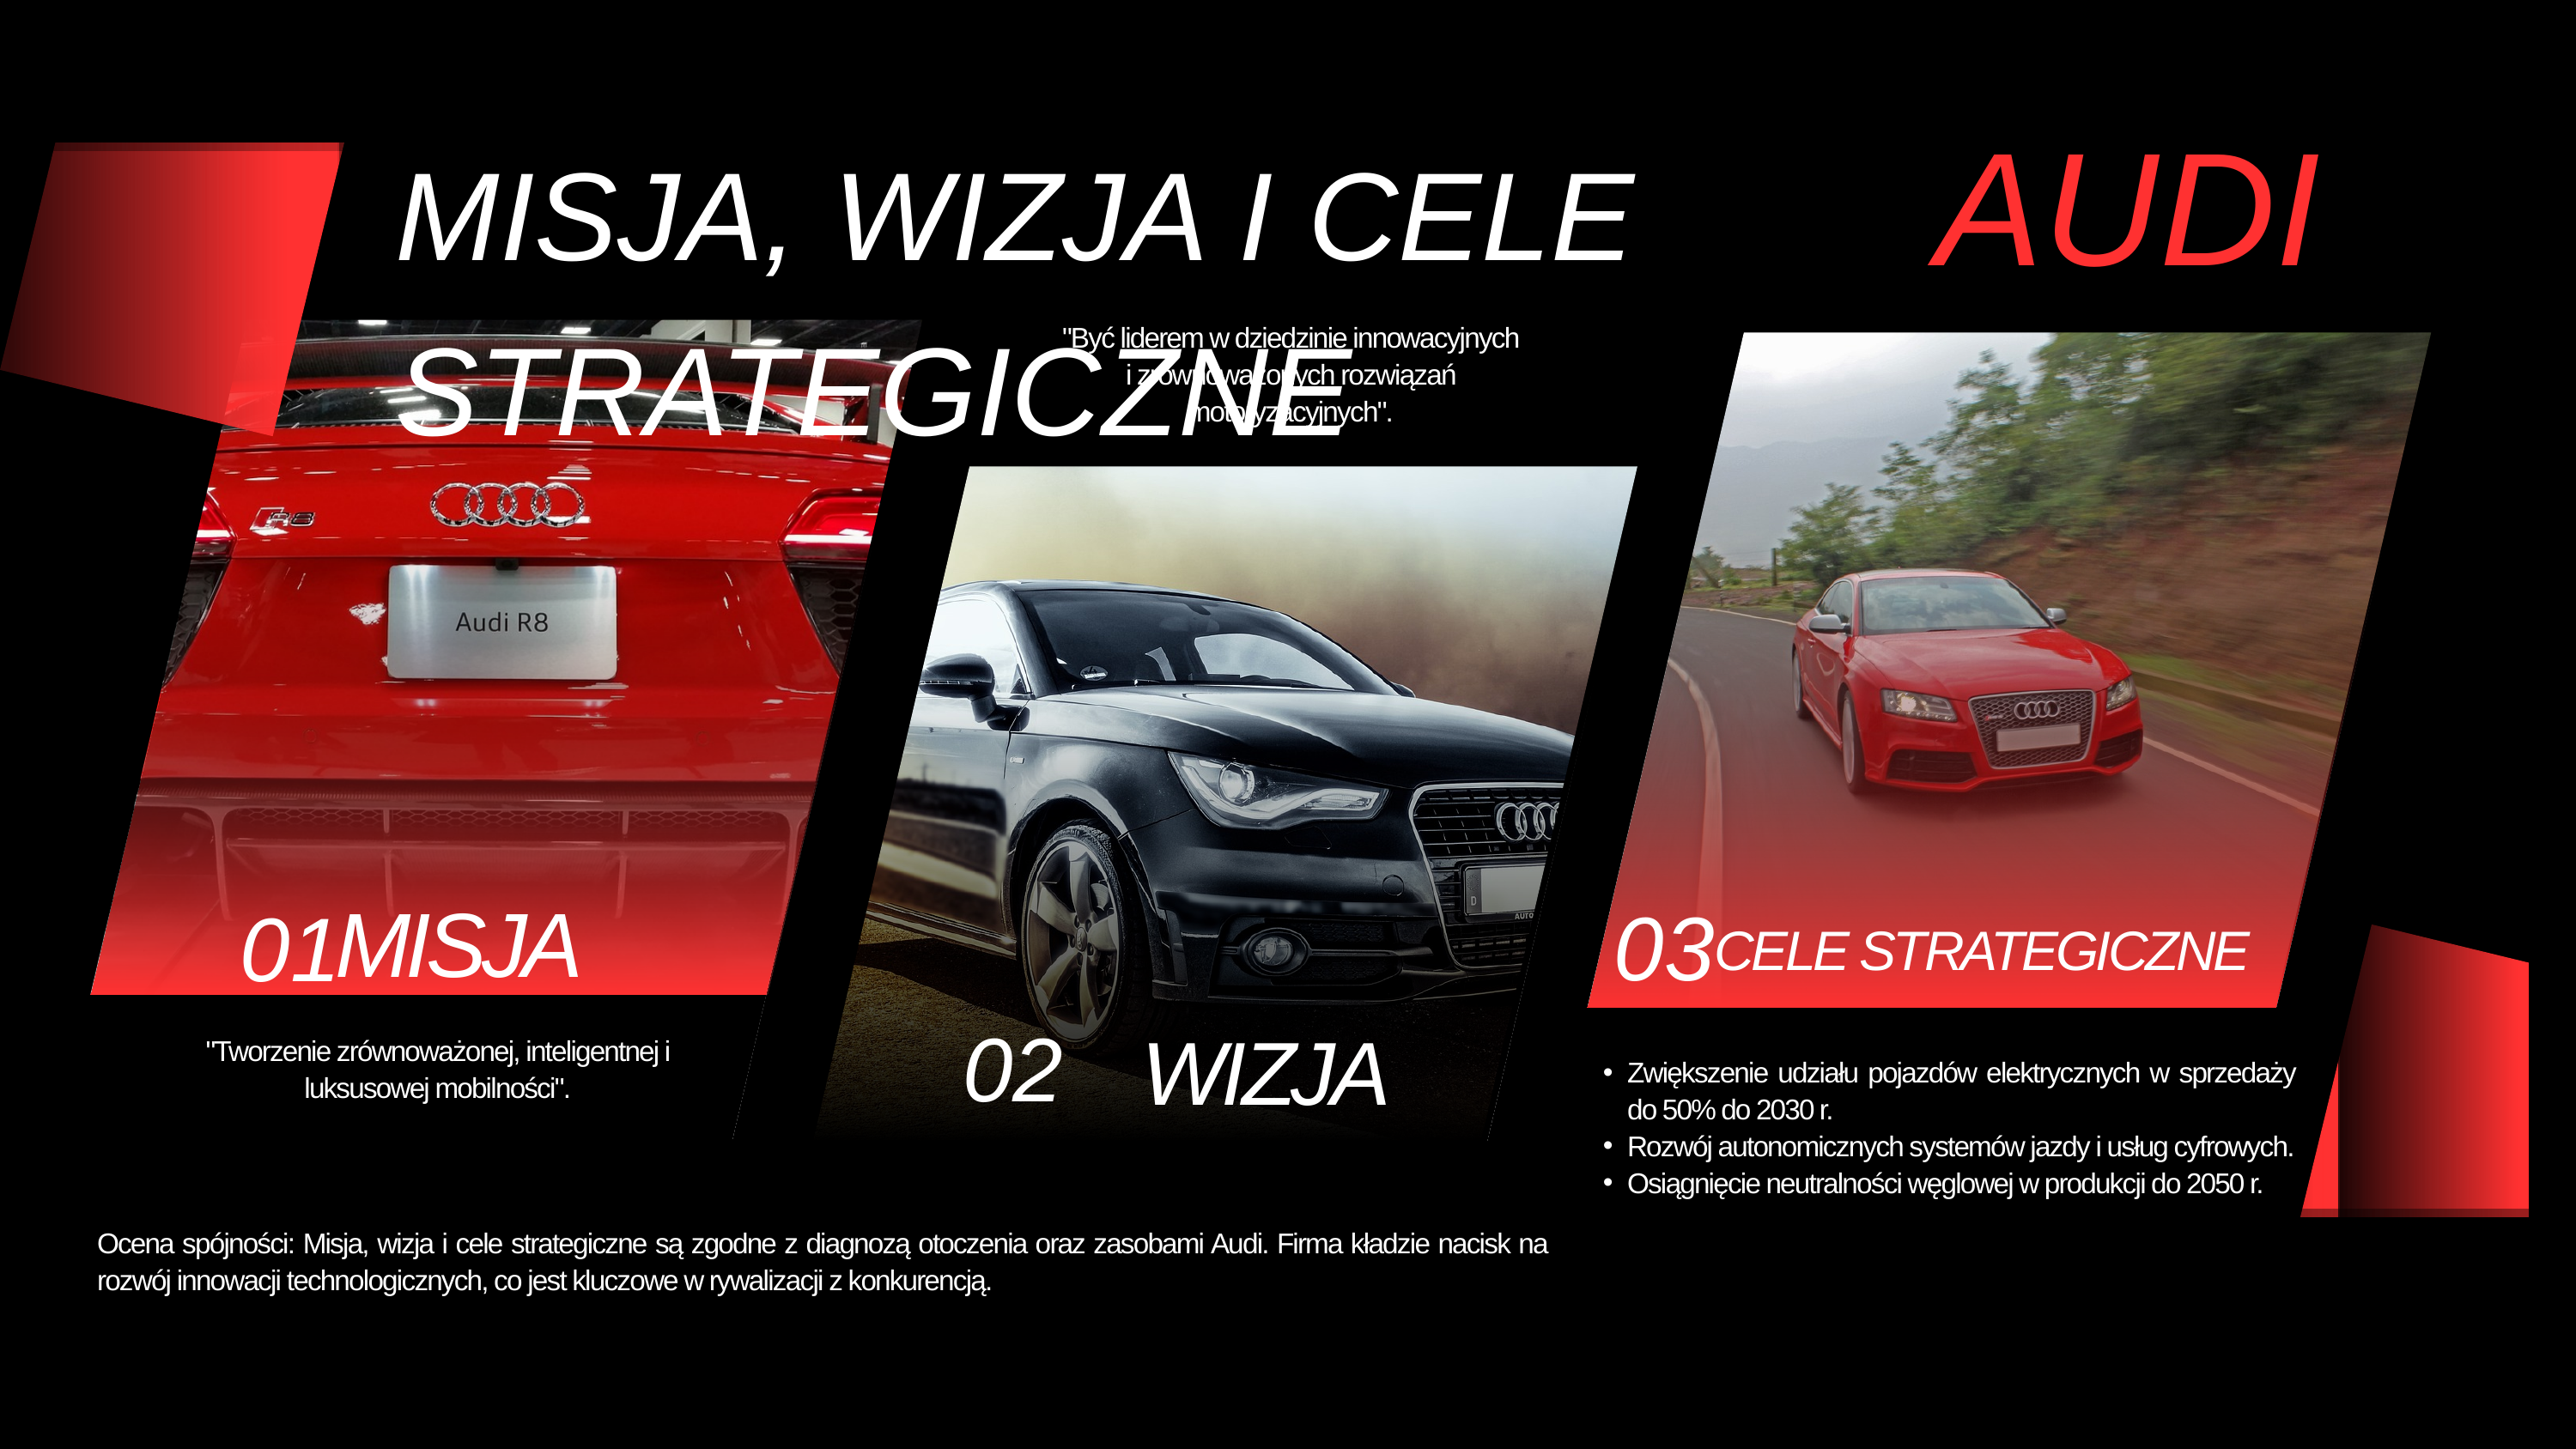

AUDI
MISJA, WIZJA I CELE STRATEGICZNE
"Być liderem w dziedzinie innowacyjnych i zrównoważonych rozwiązań motoryzacyjnych".

03
01
MISJA
CELE STRATEGICZNE
02
WIZJA
"Tworzenie zrównoważonej, inteligentnej i luksusowej mobilności".
Zwiększenie udziału pojazdów elektrycznych w sprzedaży do 50% do 2030 r.
Rozwój autonomicznych systemów jazdy i usług cyfrowych.
Osiągnięcie neutralności węglowej w produkcji do 2050 r.

Ocena spójności: Misja, wizja i cele strategiczne są zgodne z diagnozą otoczenia oraz zasobami Audi. Firma kładzie nacisk na rozwój innowacji technologicznych, co jest kluczowe w rywalizacji z konkurencją.